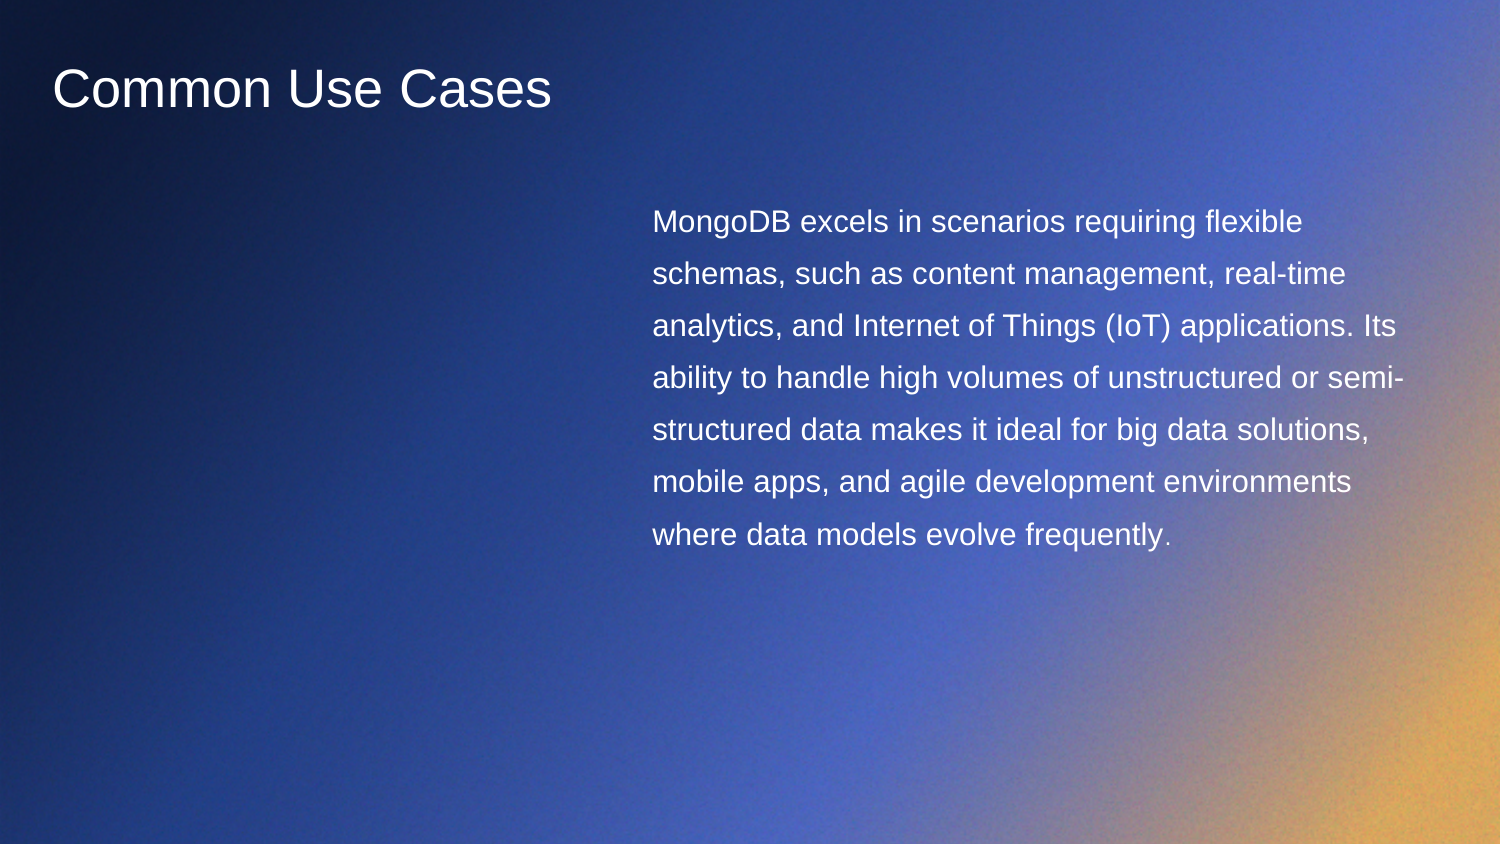

# Common Use Cases
MongoDB excels in scenarios requiring flexible schemas, such as content management, real-time analytics, and Internet of Things (IoT) applications. Its ability to handle high volumes of unstructured or semi-structured data makes it ideal for big data solutions, mobile apps, and agile development environments where data models evolve frequently.